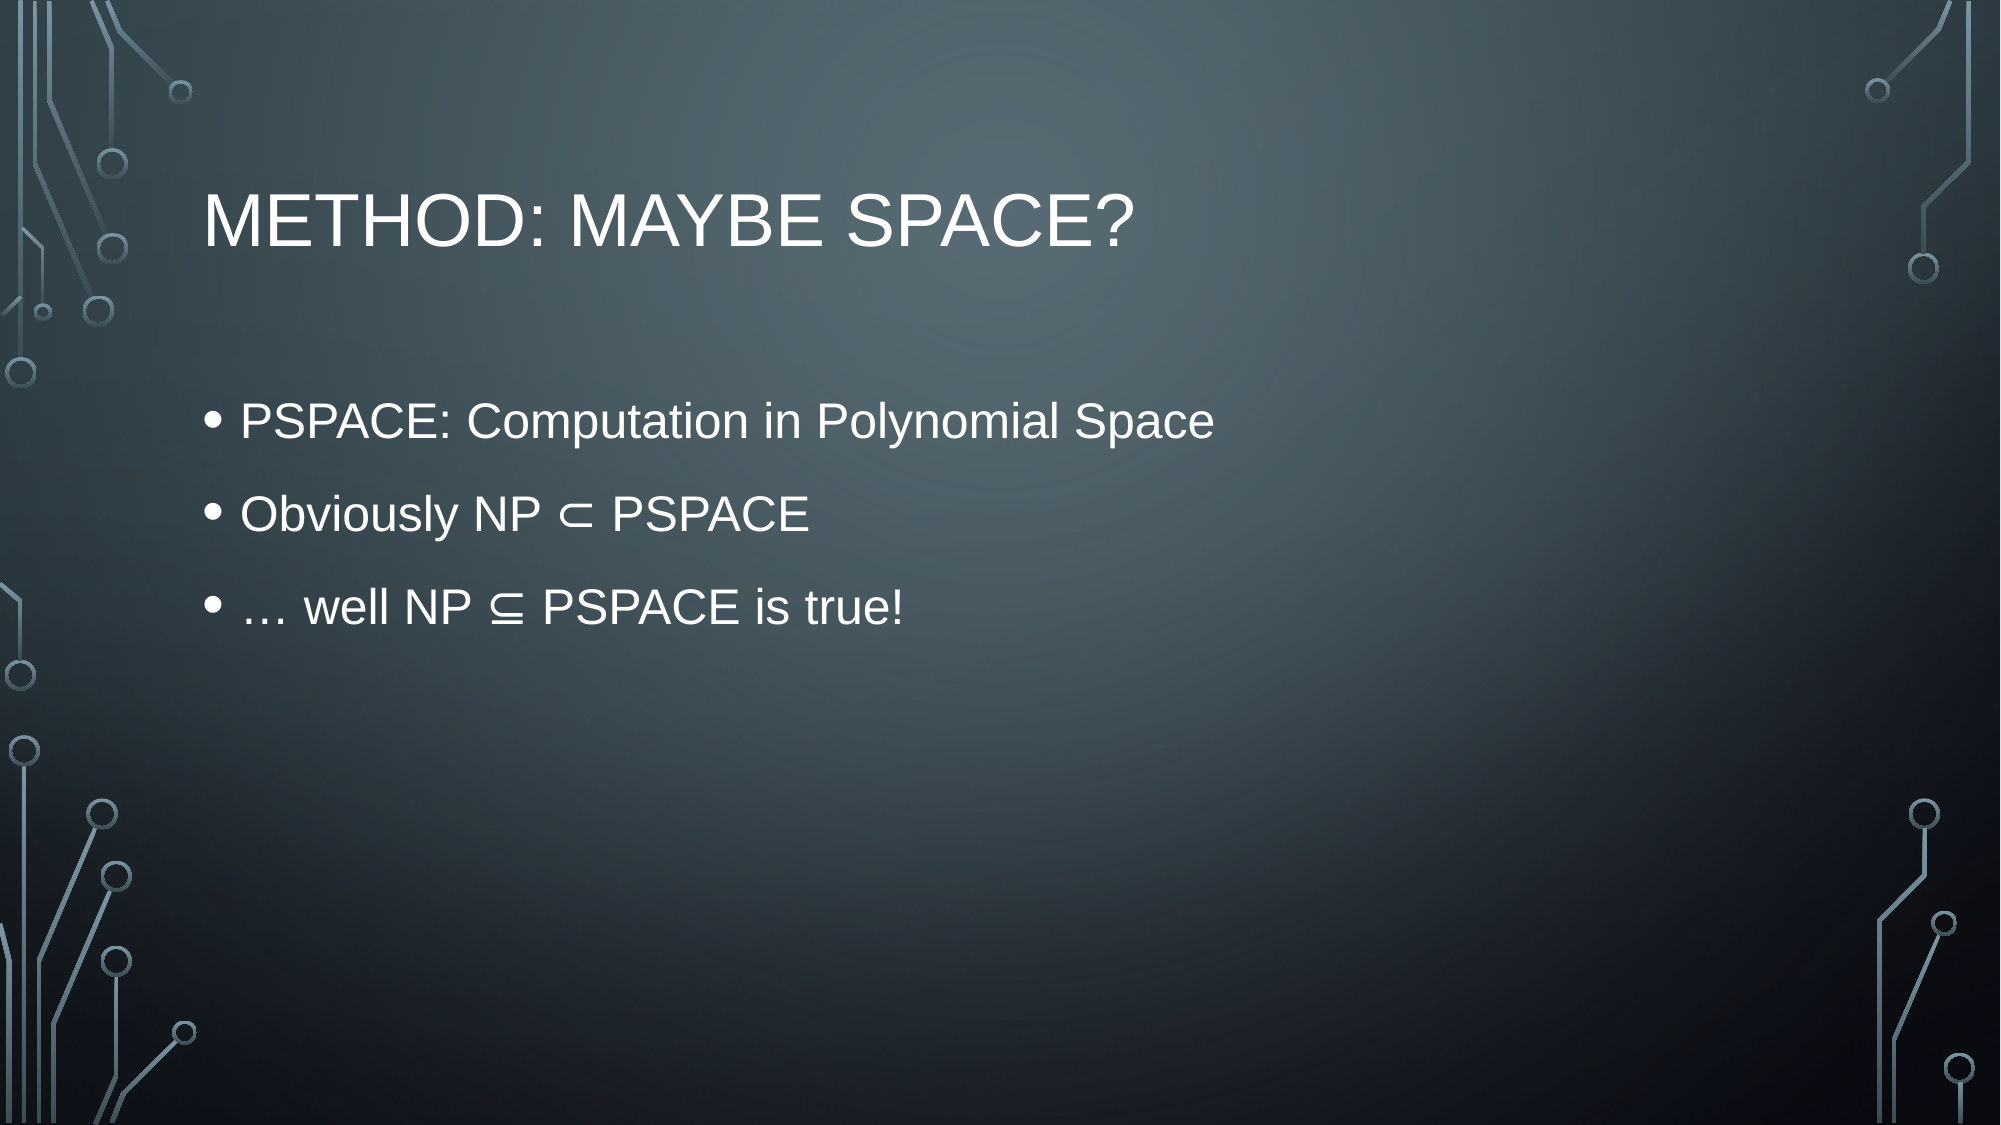

# Method: Maybe Space?
PSPACE: Computation in Polynomial Space
Obviously NP ⊂ PSPACE
… well NP ⊆ PSPACE is true!